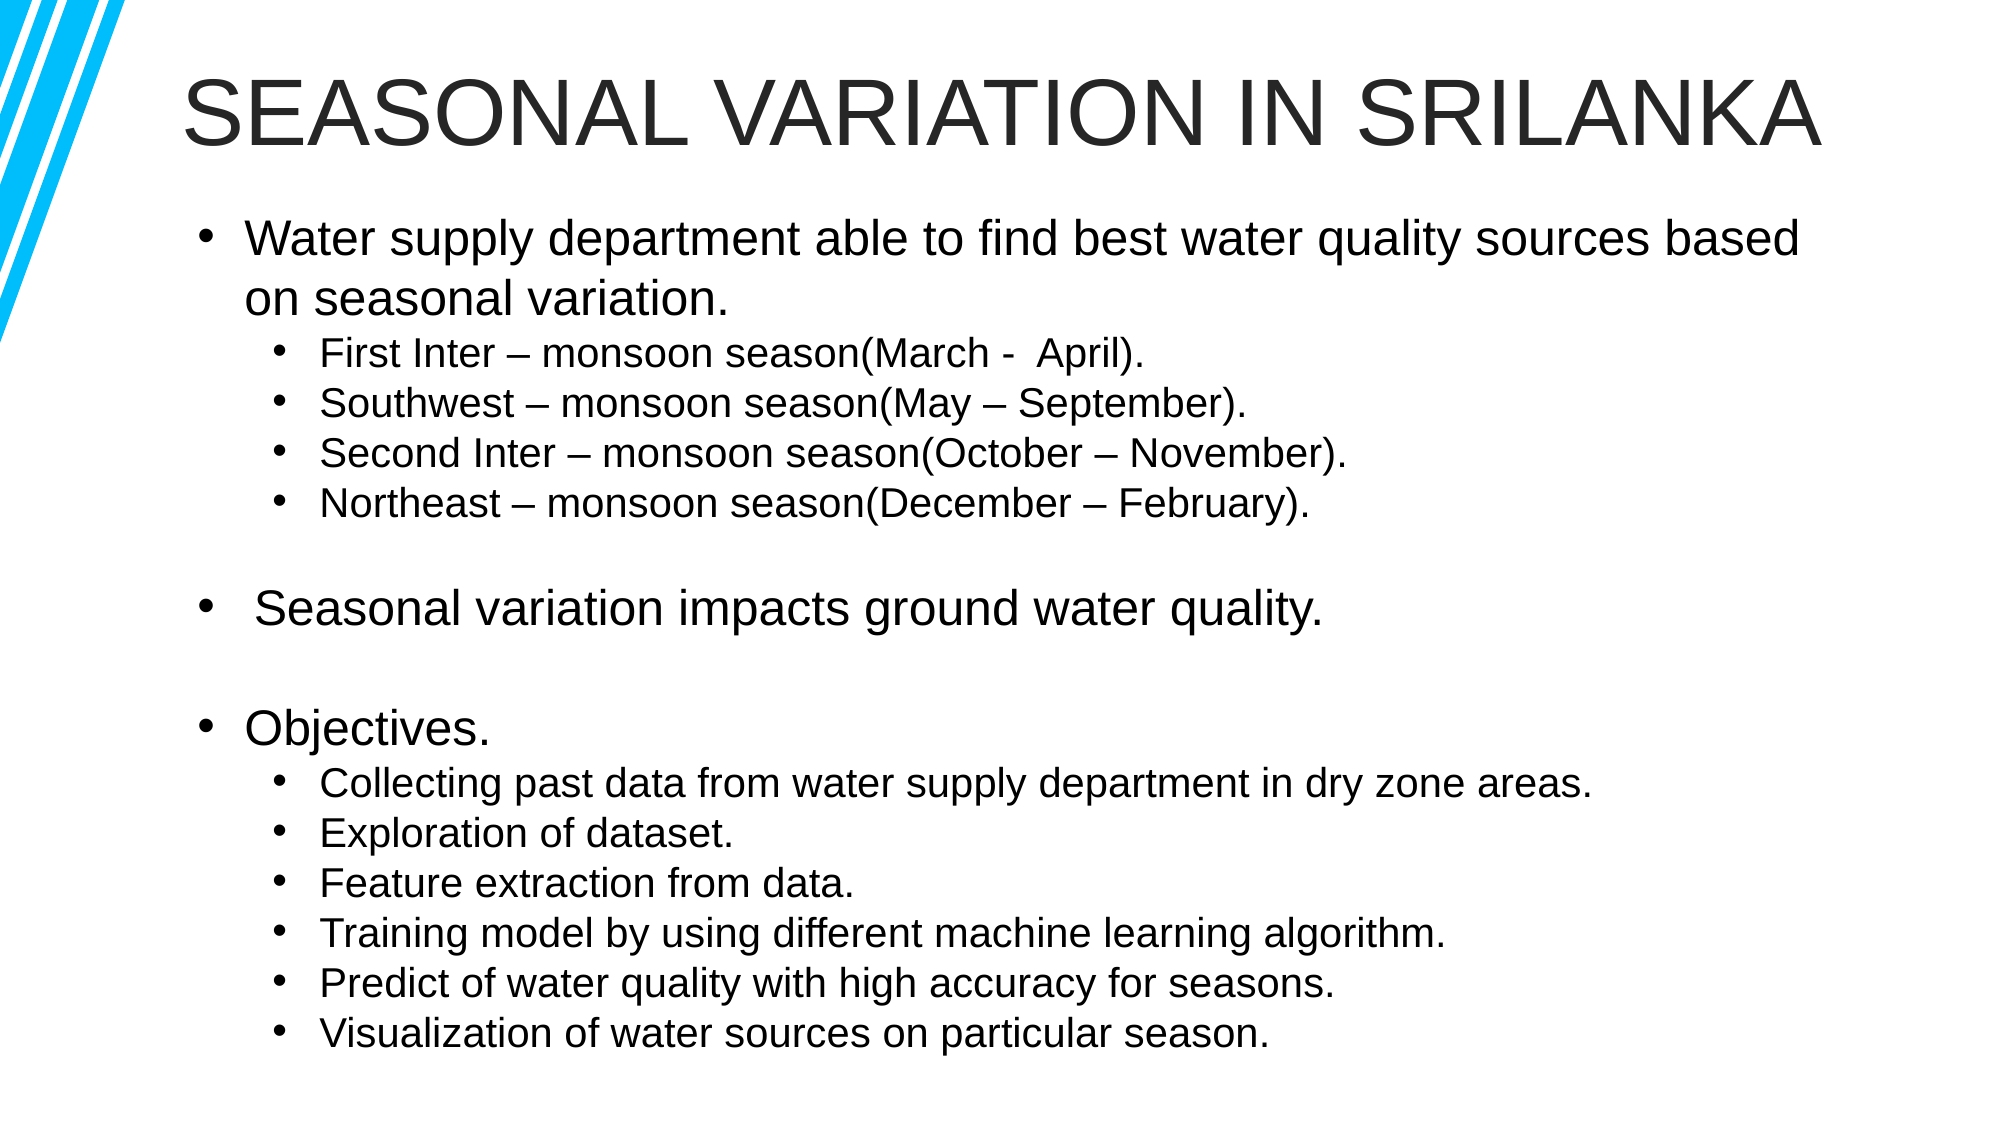

SEASONAL VARIATION IN SRILANKA

Water supply department able to find best water quality sources based on seasonal variation.
First Inter – monsoon season(March -  April).
Southwest – monsoon season(May – September).
Second Inter – monsoon season(October – November).
Northeast – monsoon season(December – February).

Seasonal variation impacts ground water quality.

Objectives.
Collecting past data from water supply department in dry zone areas.
Exploration of dataset.
Feature extraction from data.
Training model by using different machine learning algorithm.
Predict of water quality with high accuracy for seasons.
Visualization of water sources on particular season.